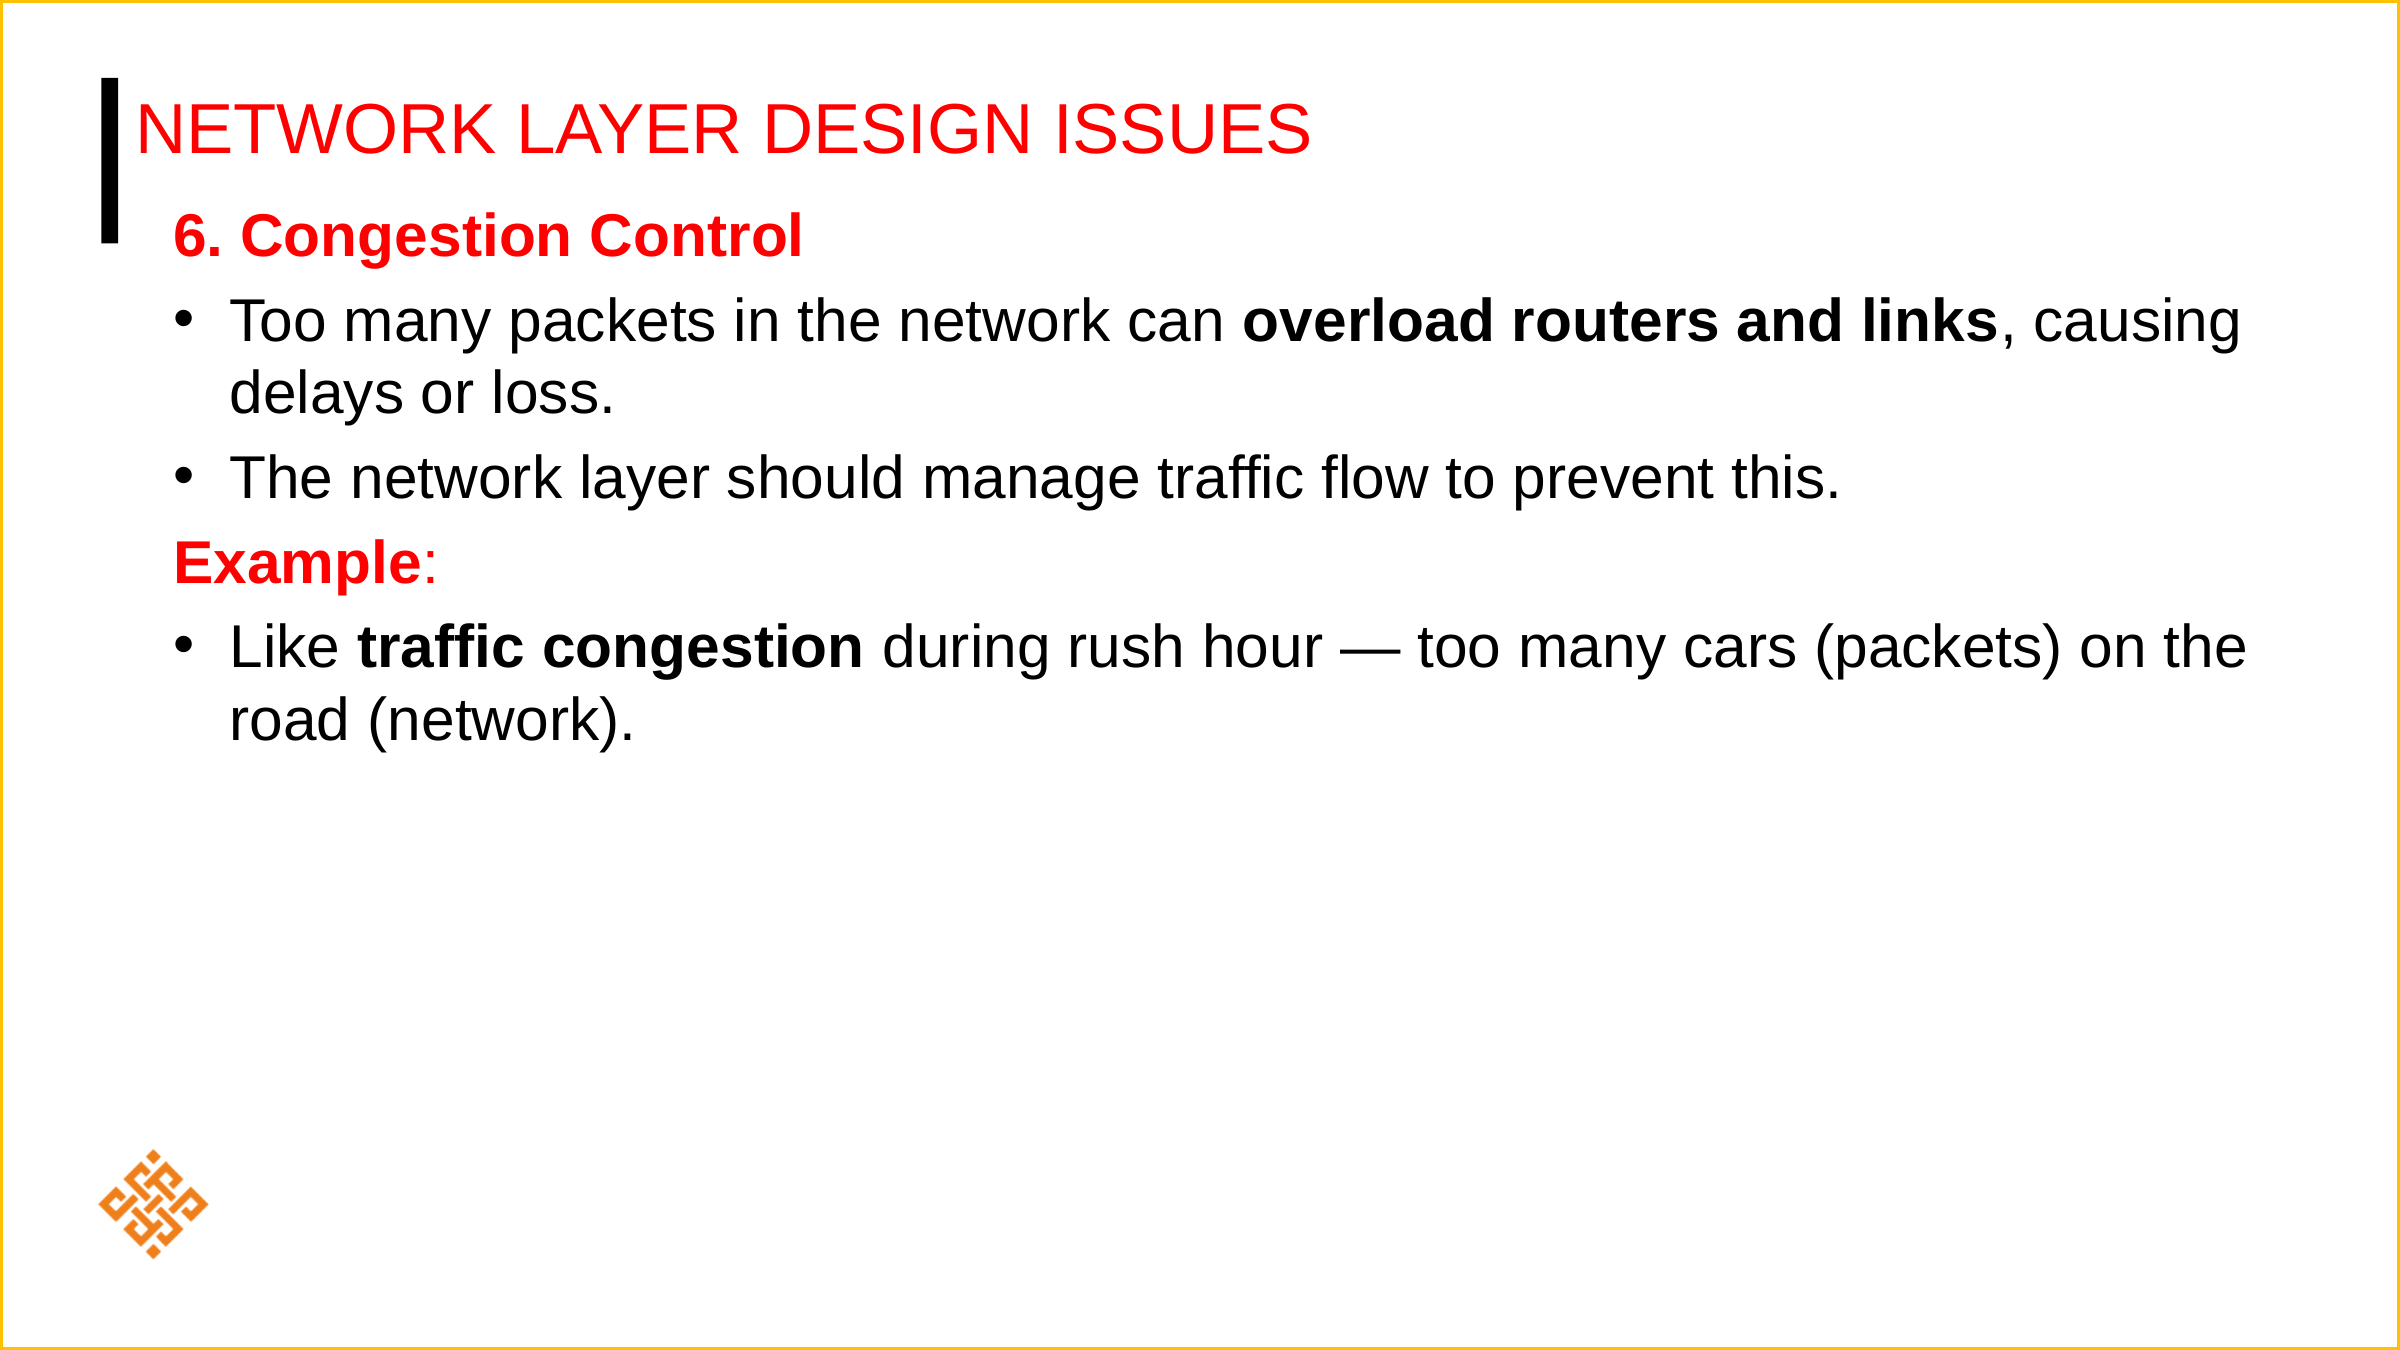

# Network Layer Design Issues
6. Congestion Control
Too many packets in the network can overload routers and links, causing delays or loss.
The network layer should manage traffic flow to prevent this.
Example:
Like traffic congestion during rush hour — too many cars (packets) on the road (network).